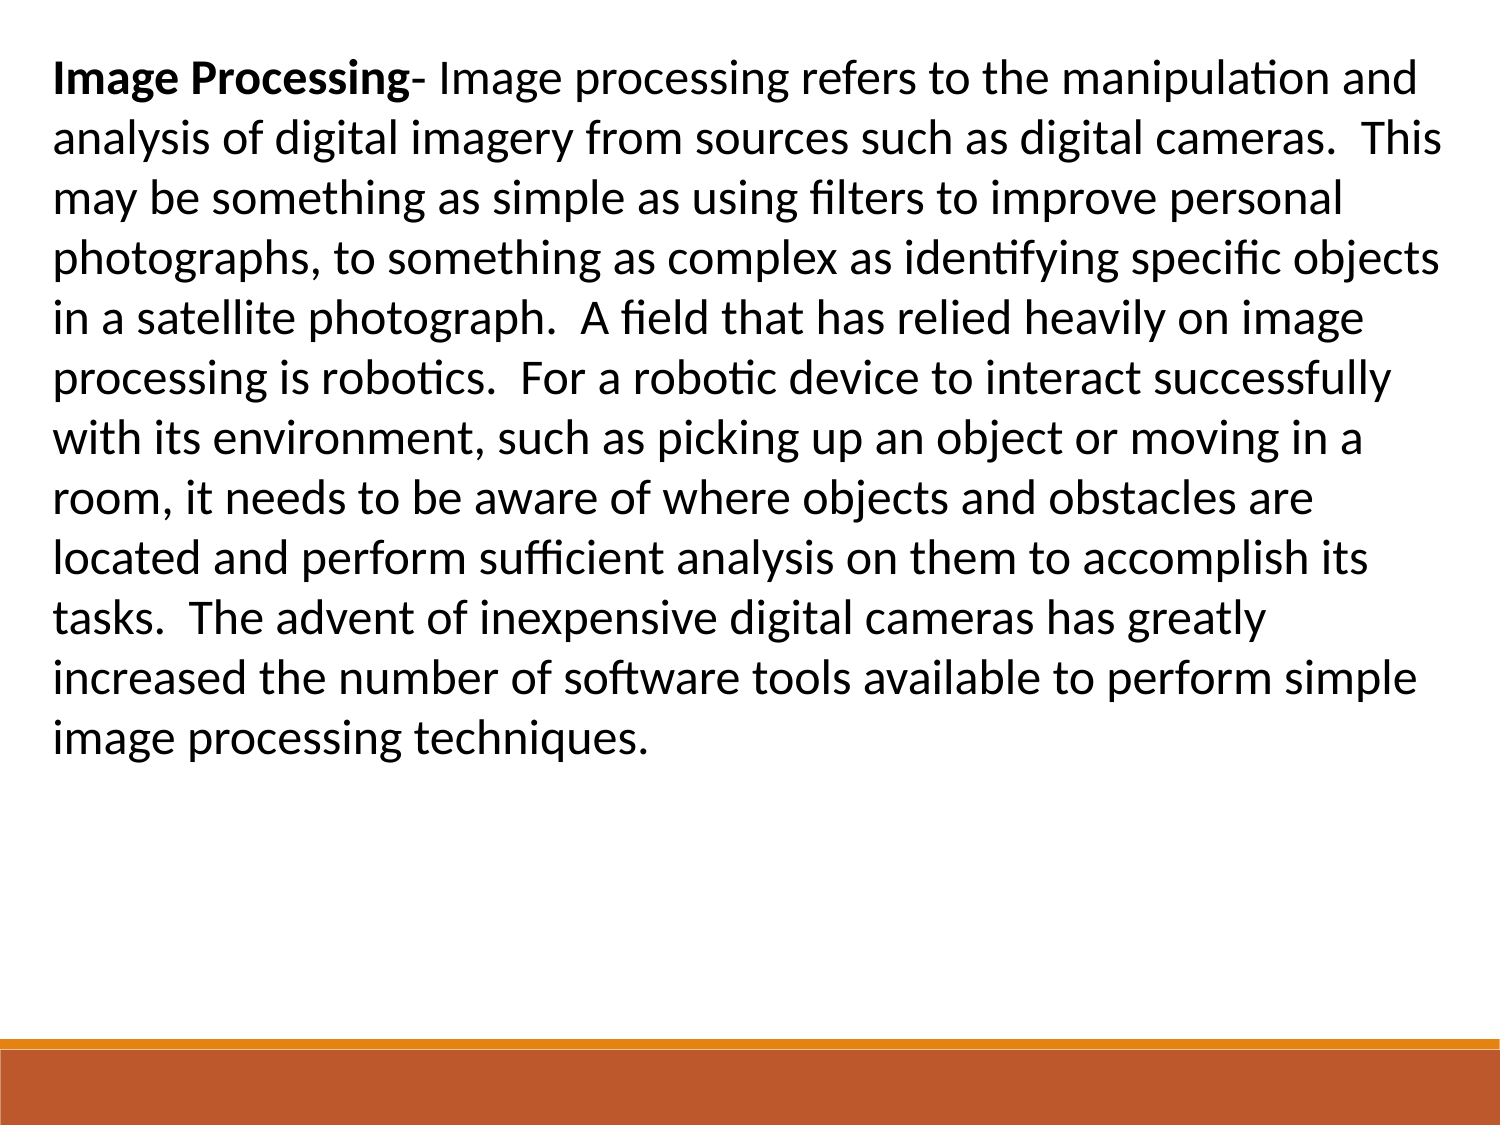

Image Processing‐ Image processing refers to the manipulation and analysis of digital imagery from sources such as digital cameras.  This may be something as simple as using filters to improve personal photographs, to something as complex as identifying specific objects in a satellite photograph.  A field that has relied heavily on image processing is robotics.  For a robotic device to interact successfully with its environment, such as picking up an object or moving in a room, it needs to be aware of where objects and obstacles are located and perform sufficient analysis on them to accomplish its tasks.  The advent of inexpensive digital cameras has greatly increased the number of software tools available to perform simple image processing techniques.